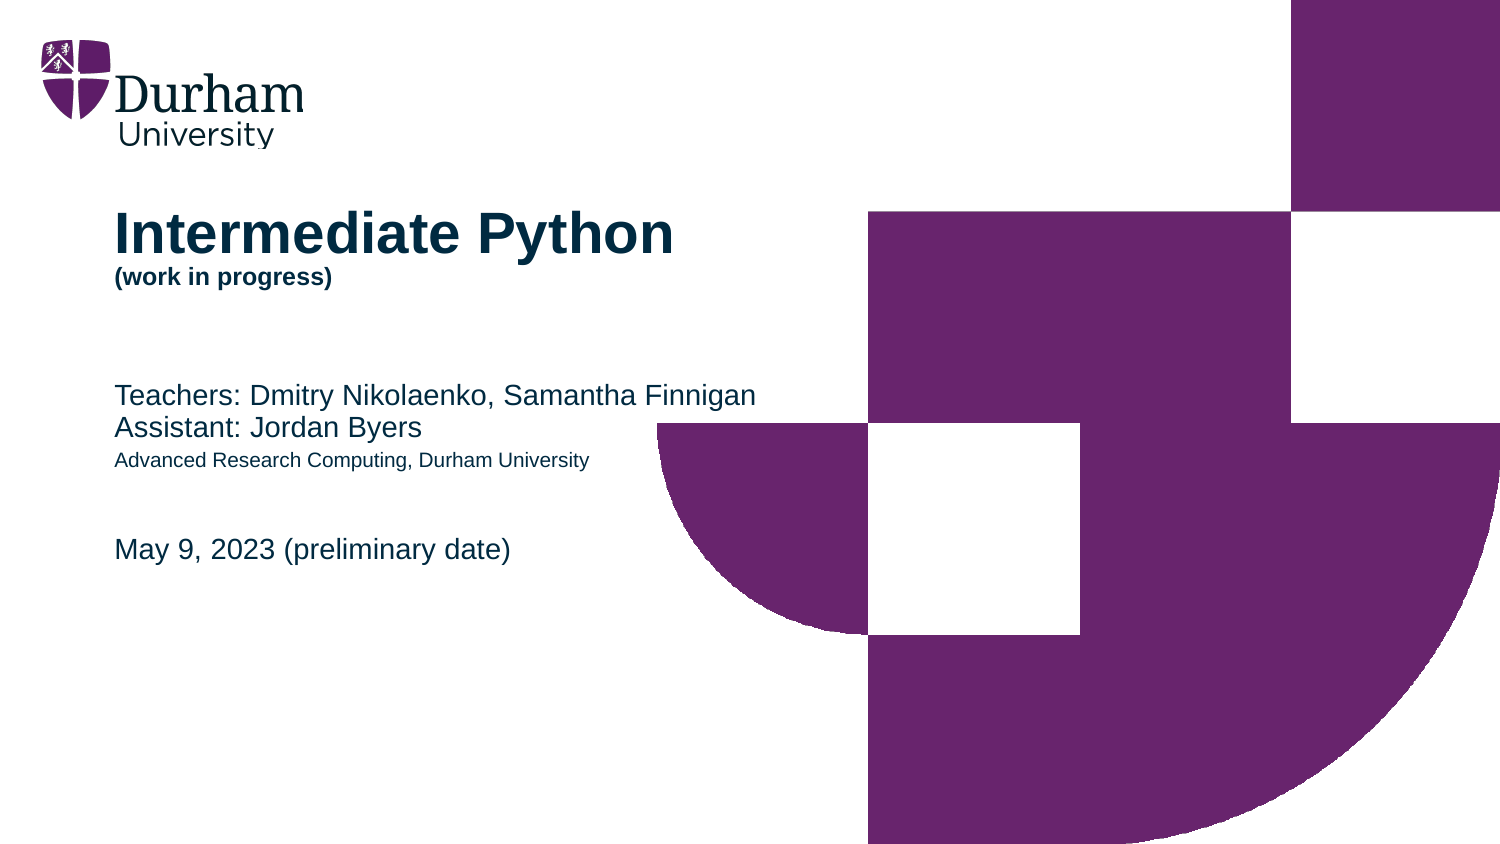

Intermediate Python
(work in progress)
Teachers: Dmitry Nikolaenko, Samantha Finnigan
Assistant: Jordan Byers
Advanced Research Computing, Durham University

May 9, 2023 (preliminary date)